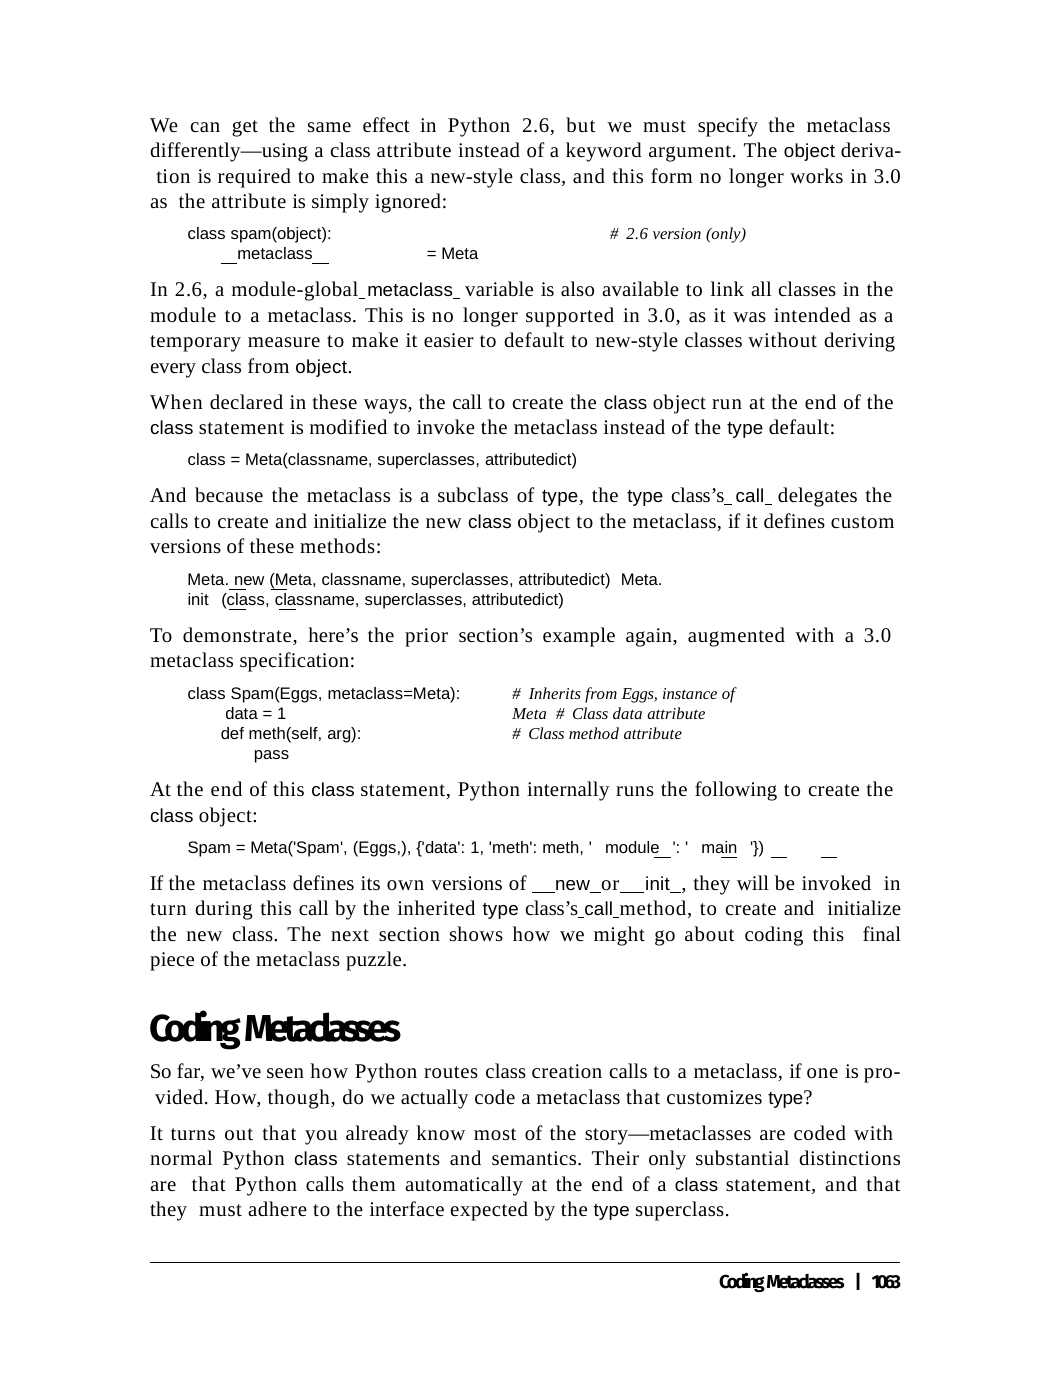

We can get the same effect in Python 2.6, but we must specify the metaclass  differently—using a class attribute instead of a keyword argument. The object deriva-  tion is required to make this a new-style class, and this form no longer works in 3.0 as  the attribute is simply ignored:
class spam(object):	# 2.6 version (only)
metaclass	= Meta
In 2.6, a module-global metaclass variable is also available to link all classes in the  module to a metaclass. This is no longer supported in 3.0, as it was intended as a  temporary measure to make it easier to default to new-style classes without deriving  every class from object.
When declared in these ways, the call to create the class object run at the end of the
class statement is modified to invoke the metaclass instead of the type default:
class = Meta(classname, superclasses, attributedict)
And because the metaclass is a subclass of type, the type class’s call delegates the  calls to create and initialize the new class object to the metaclass, if it defines custom  versions of these methods:
Meta. new (Meta, classname, superclasses, attributedict)  Meta. init (class, classname, superclasses, attributedict)
To demonstrate, here’s the prior section’s example again, augmented with a 3.0  metaclass specification:

class Spam(Eggs, metaclass=Meta):  data = 1
def meth(self, arg):  pass
# Inherits from Eggs, instance of Meta  # Class data attribute
# Class method attribute
At the end of this class statement, Python internally runs the following to create the
class object:
Spam = Meta('Spam', (Eggs,), {'data': 1, 'meth': meth, ' module ': ' main '})
If the metaclass defines its own versions of     new  or    init  , they will be invoked  in turn during this call by the inherited type class’s call method, to create and  initialize the new class. The next section shows how we might go about coding this  final piece of the metaclass puzzle.

Coding Metaclasses
So far, we’ve seen how Python routes class creation calls to a metaclass, if one is pro-  vided. How, though, do we actually code a metaclass that customizes type?
It turns out that you already know most of the story—metaclasses are coded with  normal Python class statements and semantics. Their only substantial distinctions are  that Python calls them automatically at the end of a class statement, and that they  must adhere to the interface expected by the type superclass.

Coding Metaclasses  |  1063